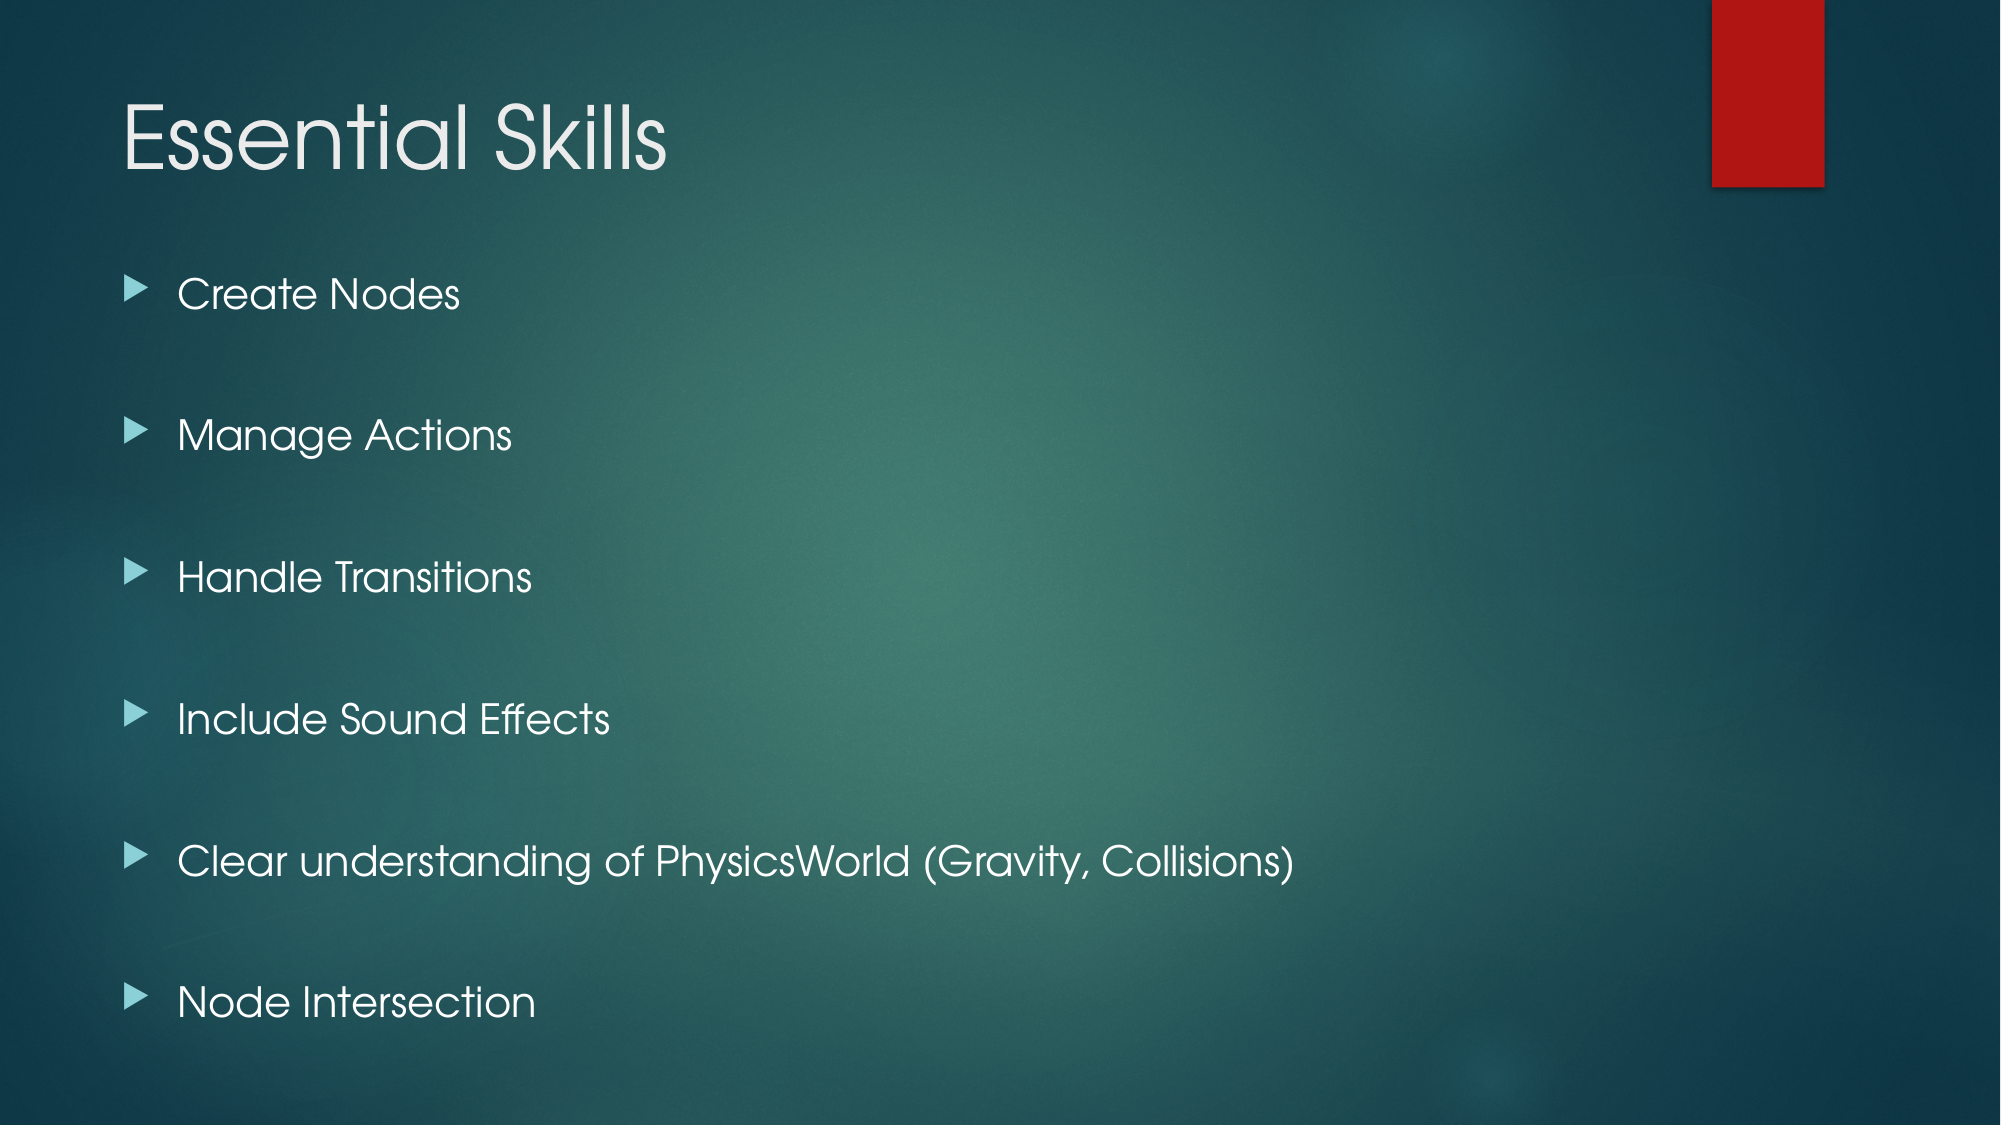

# Essential Skills
Create Nodes

Manage Actions

Handle Transitions

Include Sound Effects

Clear understanding of PhysicsWorld (Gravity, Collisions)

Node Intersection